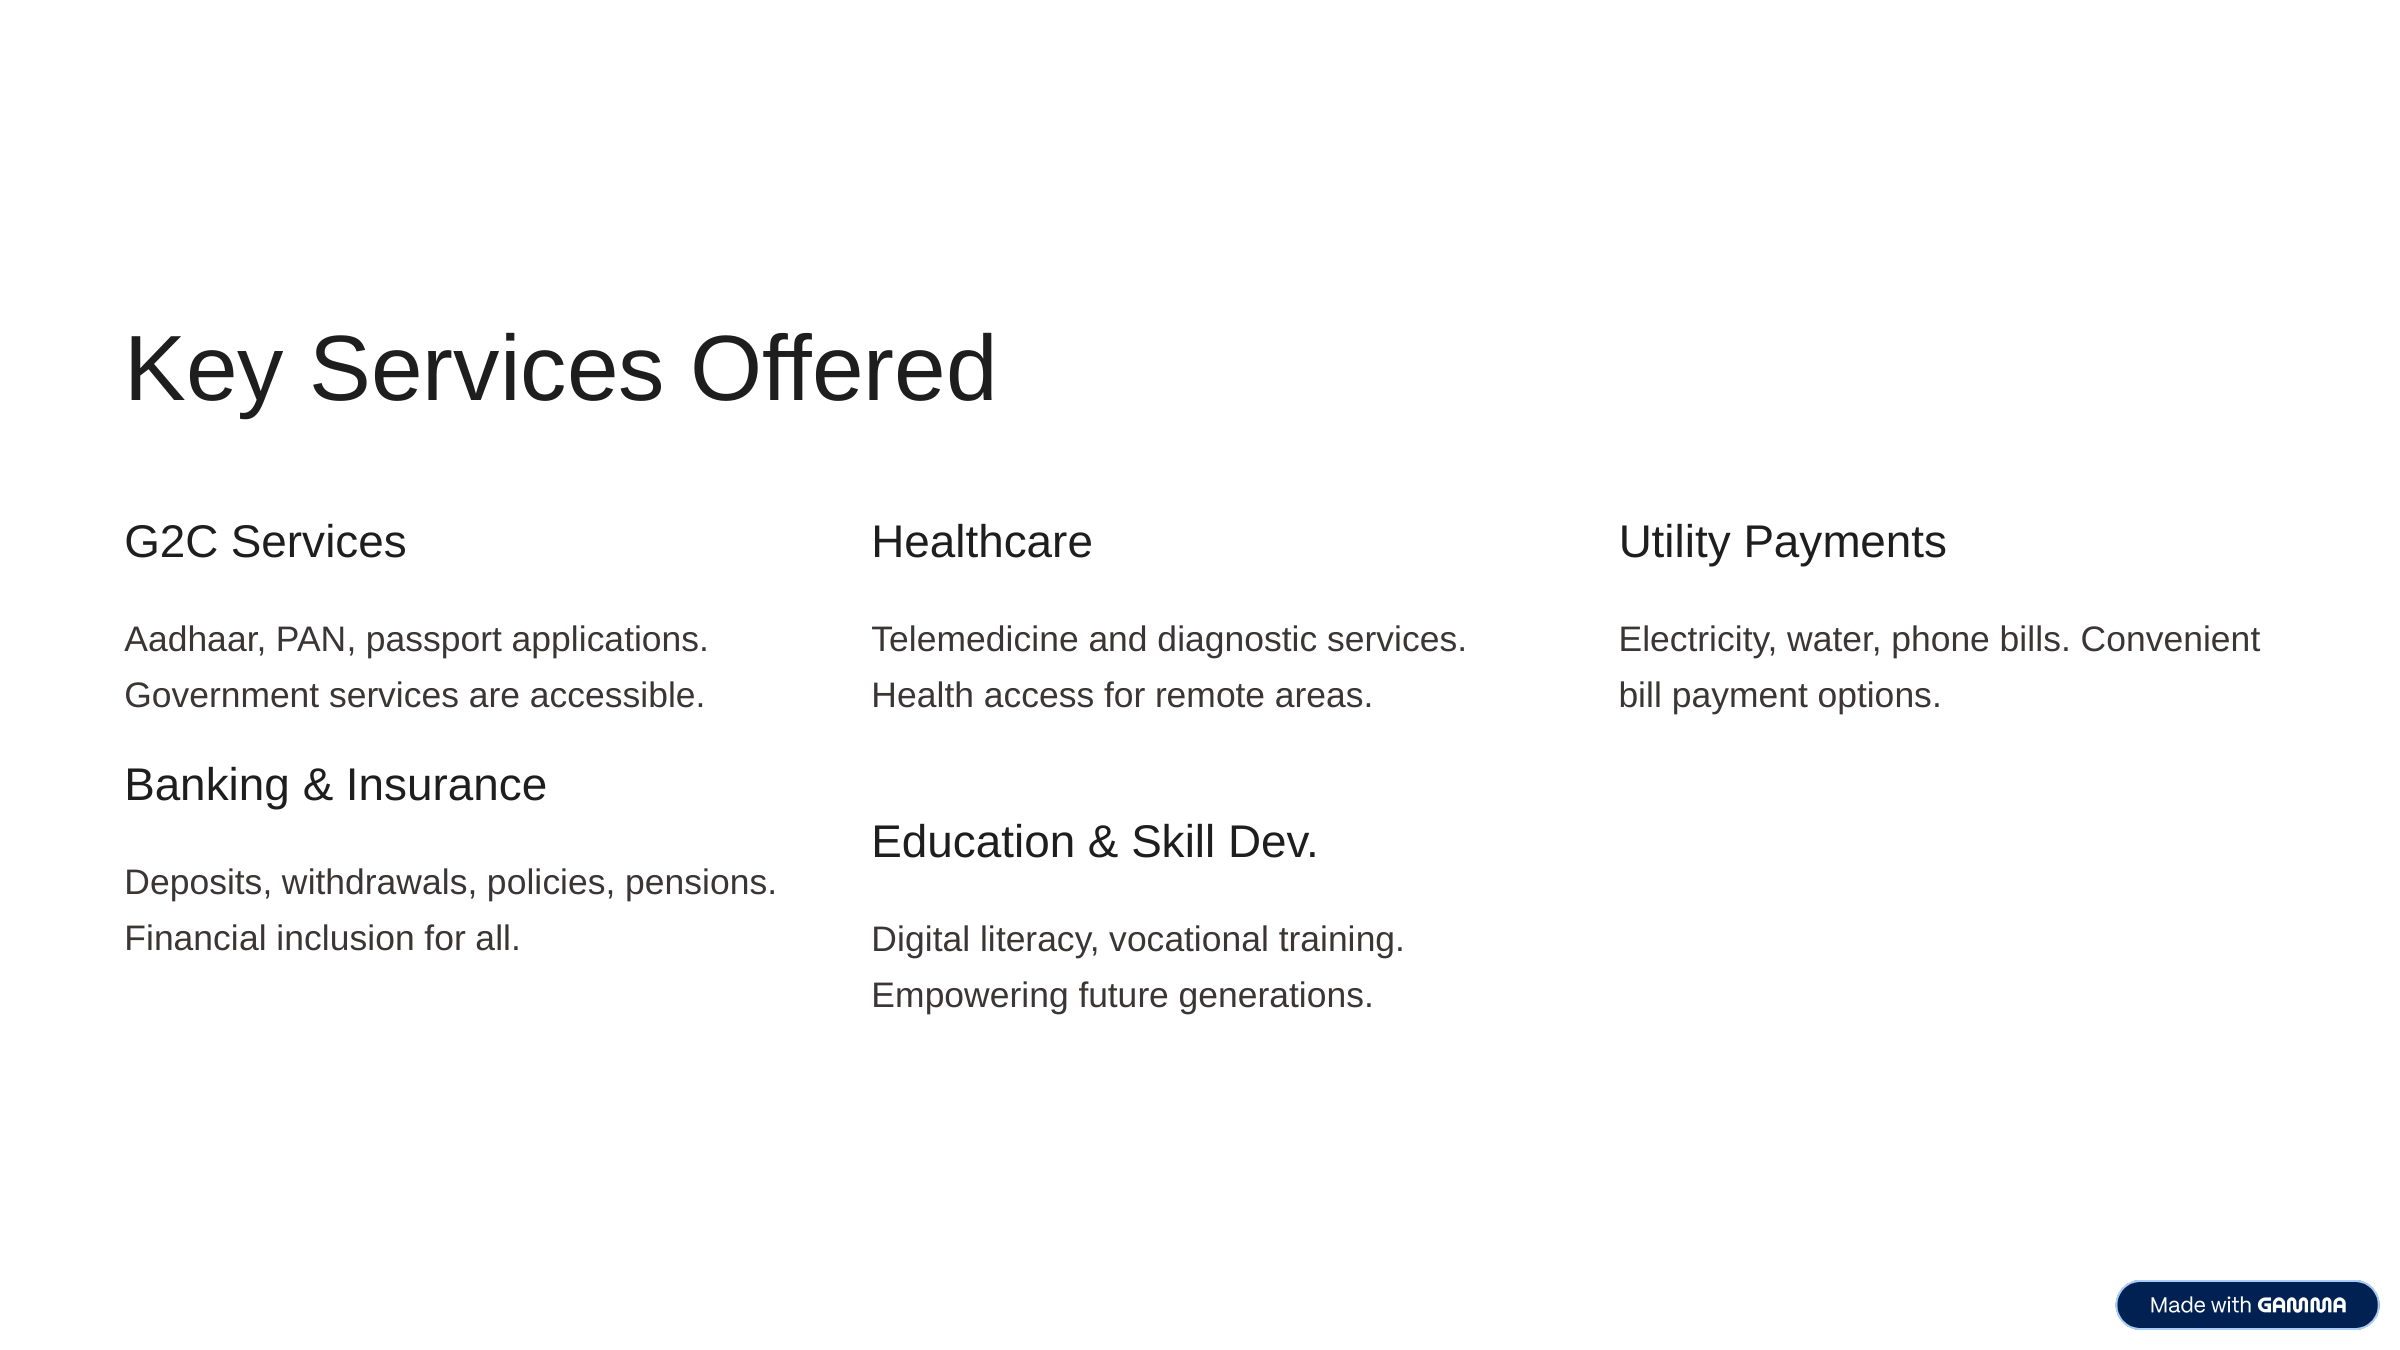

Key Services Offered
G2C Services
Healthcare
Utility Payments
Aadhaar, PAN, passport applications. Government services are accessible.
Telemedicine and diagnostic services. Health access for remote areas.
Electricity, water, phone bills. Convenient bill payment options.
Banking & Insurance
Education & Skill Dev.
Deposits, withdrawals, policies, pensions. Financial inclusion for all.
Digital literacy, vocational training. Empowering future generations.